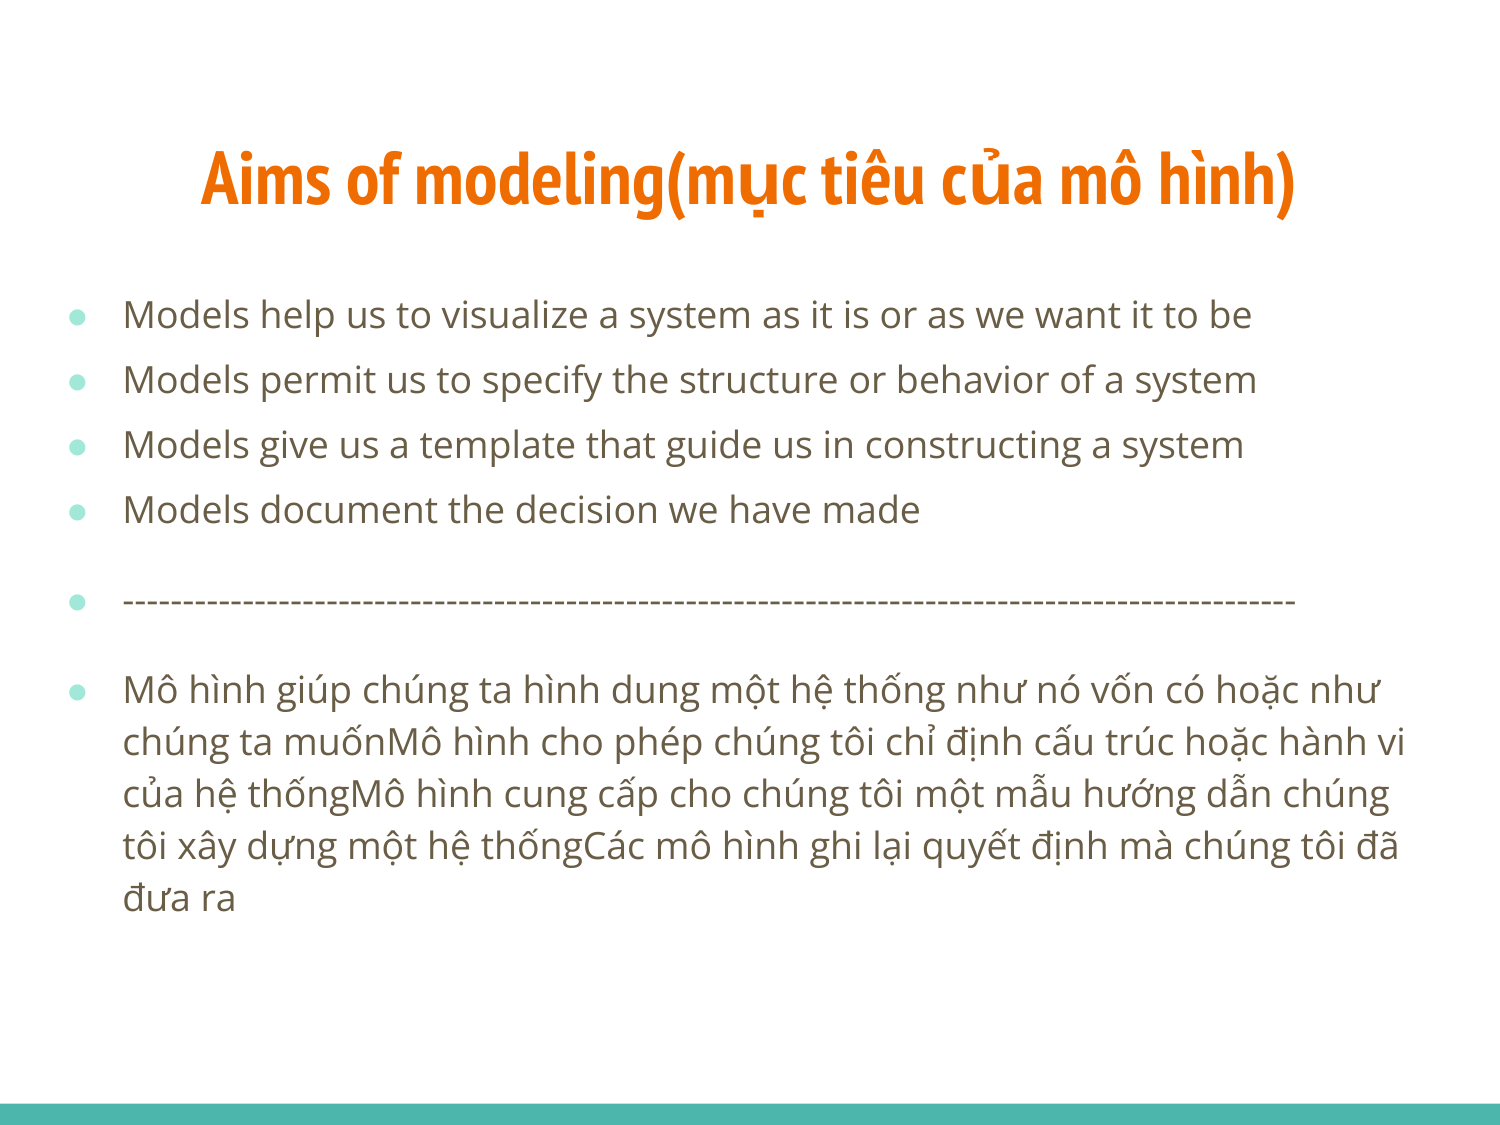

# Aims of modeling(mục tiêu của mô hình)
Models help us to visualize a system as it is or as we want it to be
Models permit us to specify the structure or behavior of a system
Models give us a template that guide us in constructing a system
Models document the decision we have made
--------------------------------------------------------------------------------------------------
Mô hình giúp chúng ta hình dung một hệ thống như nó vốn có hoặc như chúng ta muốnMô hình cho phép chúng tôi chỉ định cấu trúc hoặc hành vi của hệ thốngMô hình cung cấp cho chúng tôi một mẫu hướng dẫn chúng tôi xây dựng một hệ thốngCác mô hình ghi lại quyết định mà chúng tôi đã đưa ra